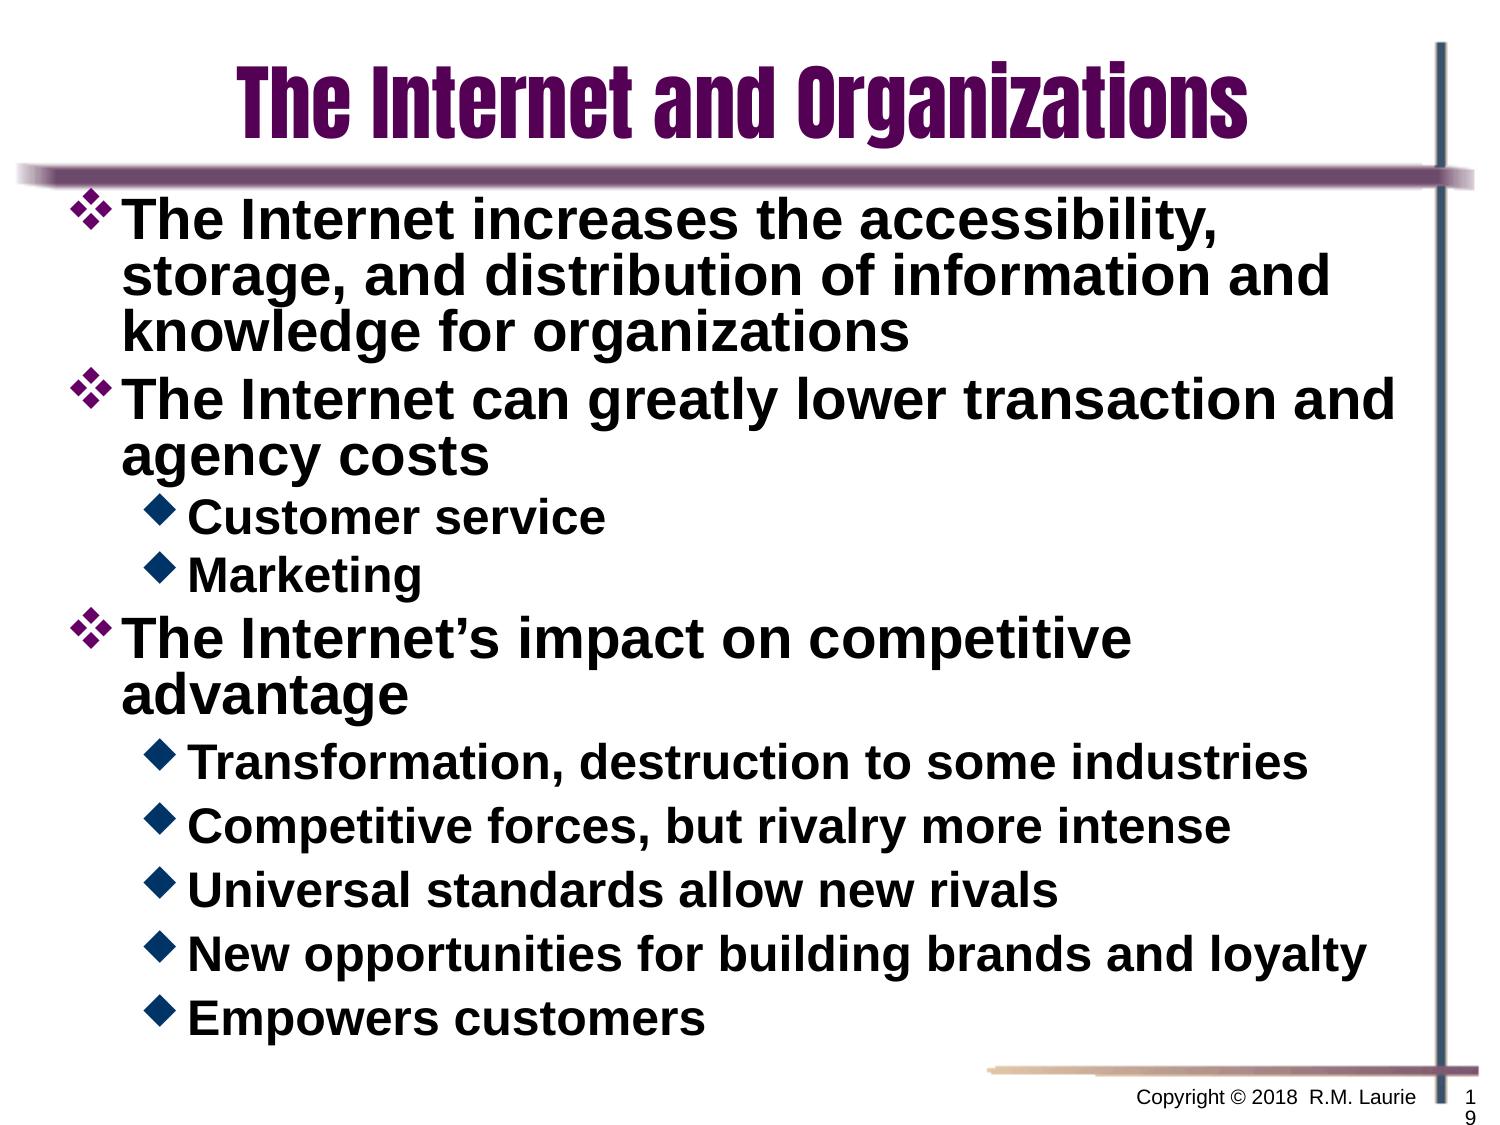

# The Internet and Organizations
The Internet increases the accessibility, storage, and distribution of information and knowledge for organizations
The Internet can greatly lower transaction and agency costs
Customer service
Marketing
The Internet’s impact on competitive advantage
Transformation, destruction to some industries
Competitive forces, but rivalry more intense
Universal standards allow new rivals
New opportunities for building brands and loyalty
Empowers customers
Copyright © 2018  R.M. Laurie
19